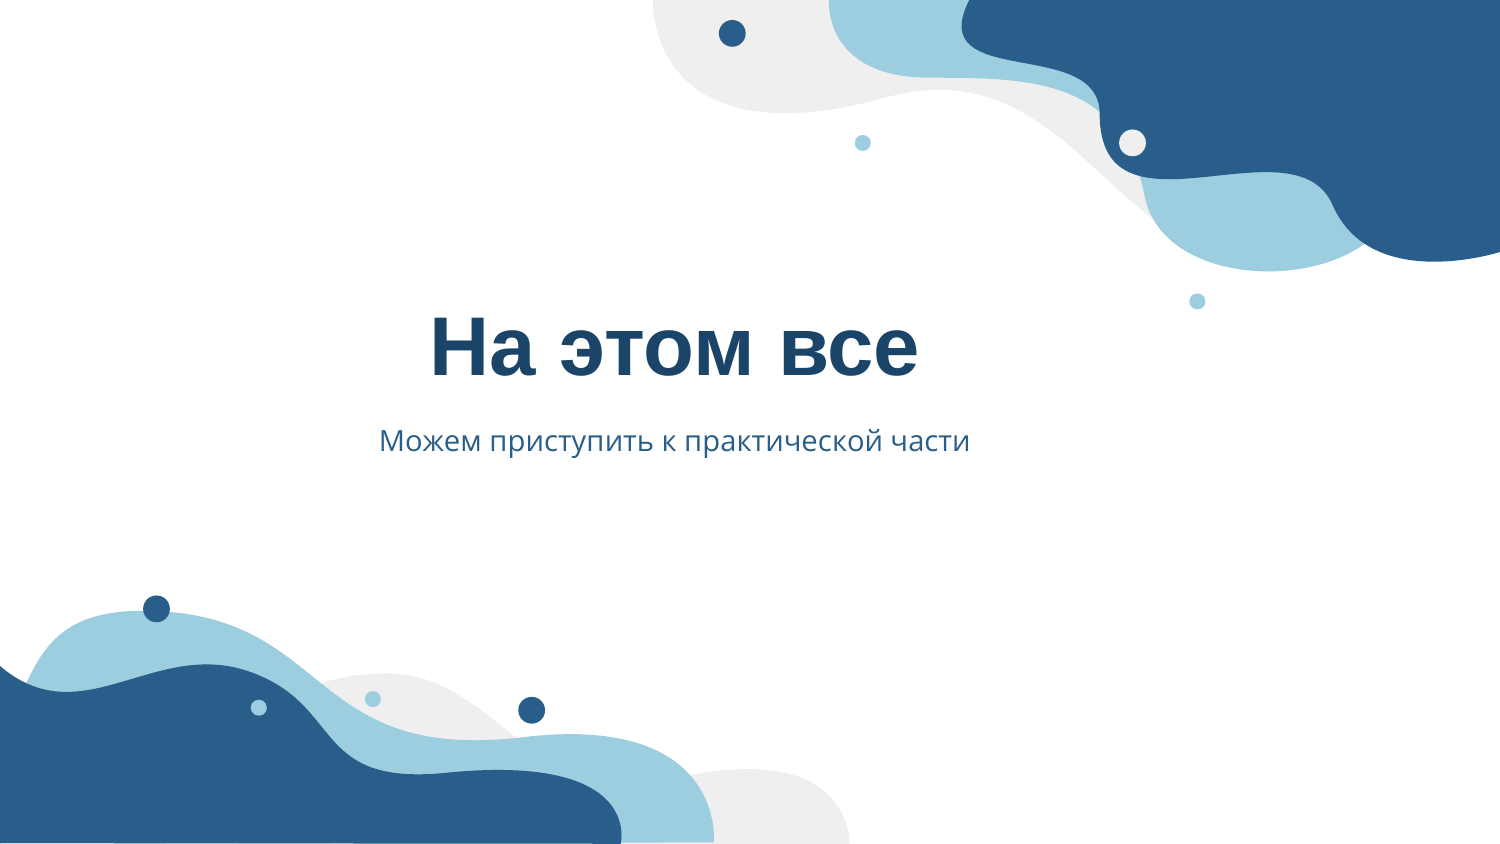

# На этом все
Можем приступить к практической части